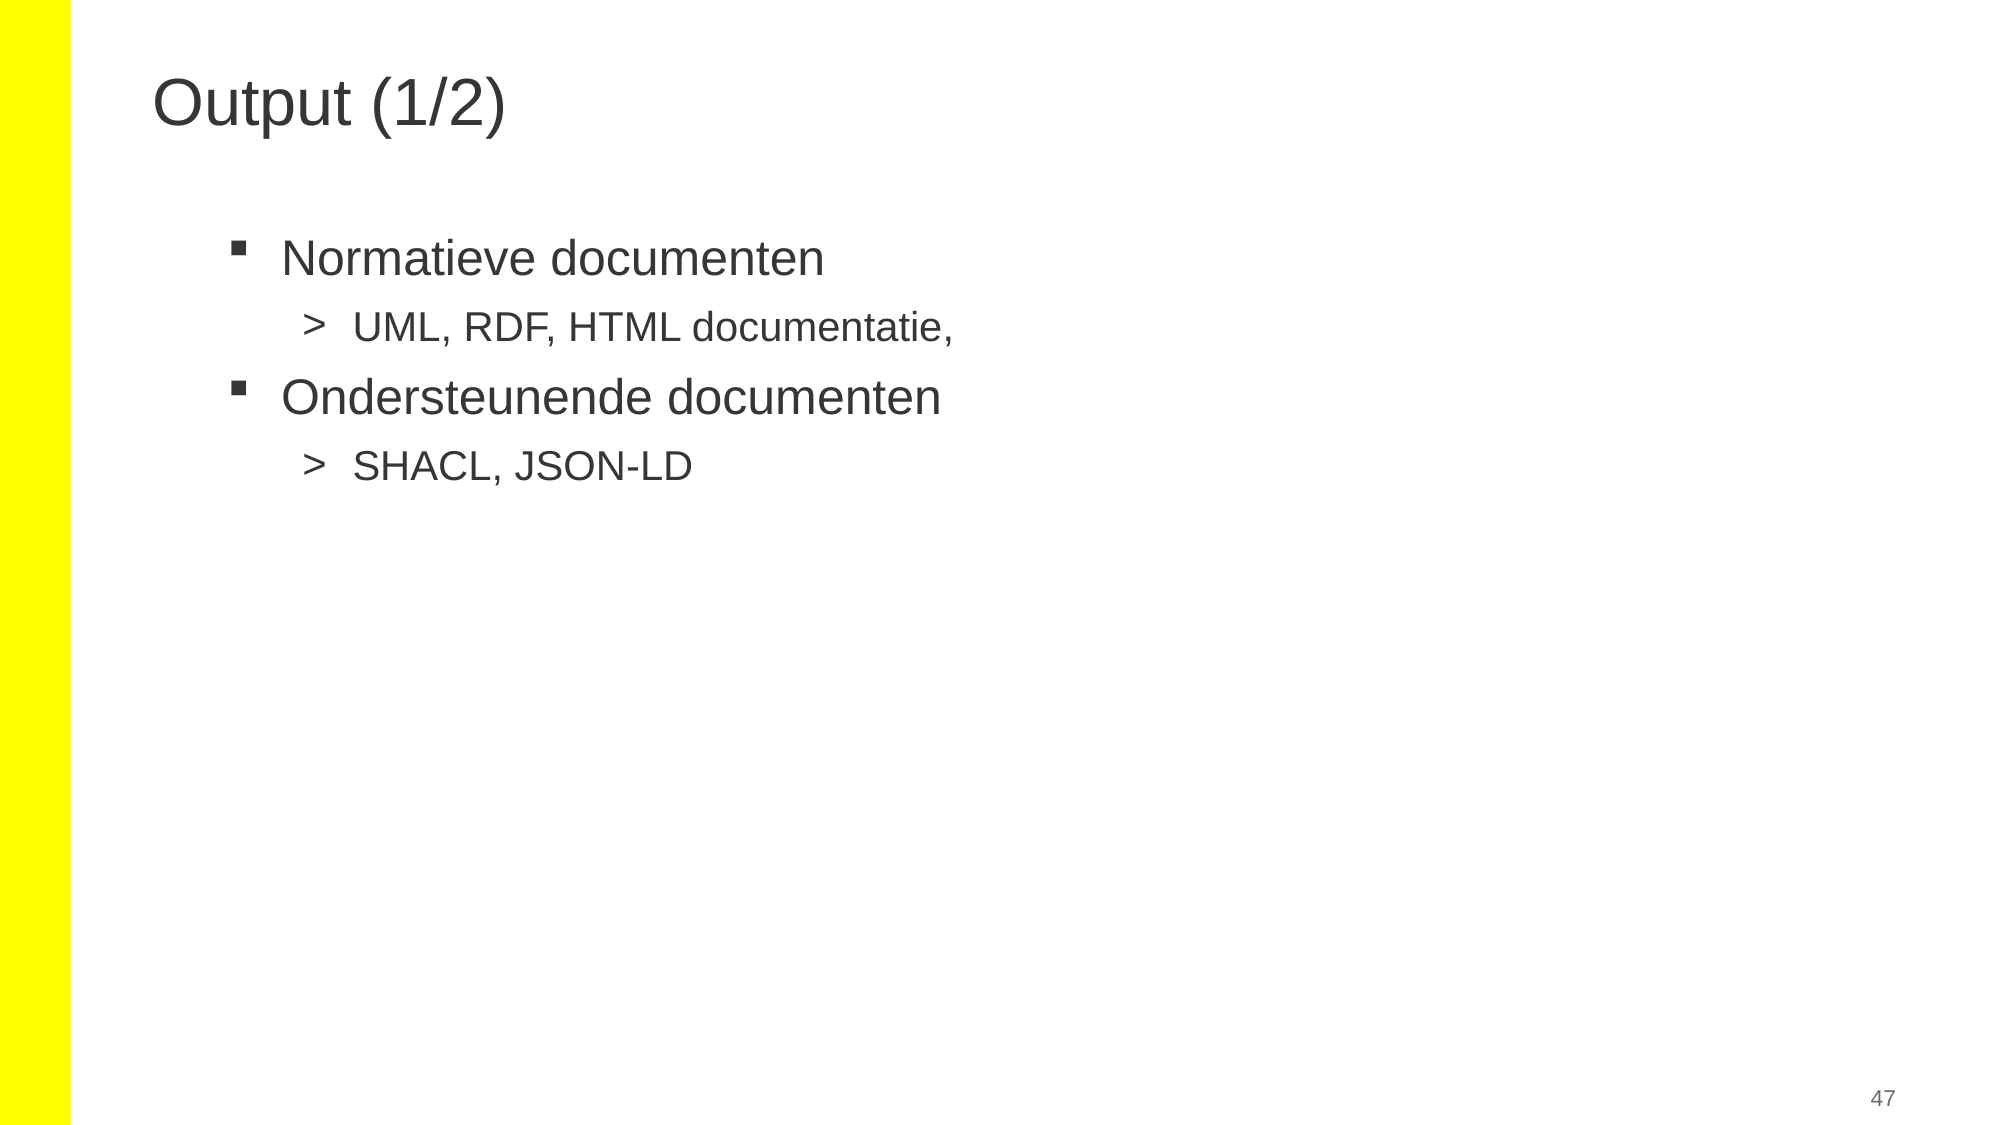

# Output (1/2)
Normatieve documenten
UML, RDF, HTML documentatie,
Ondersteunende documenten
SHACL, JSON-LD
47